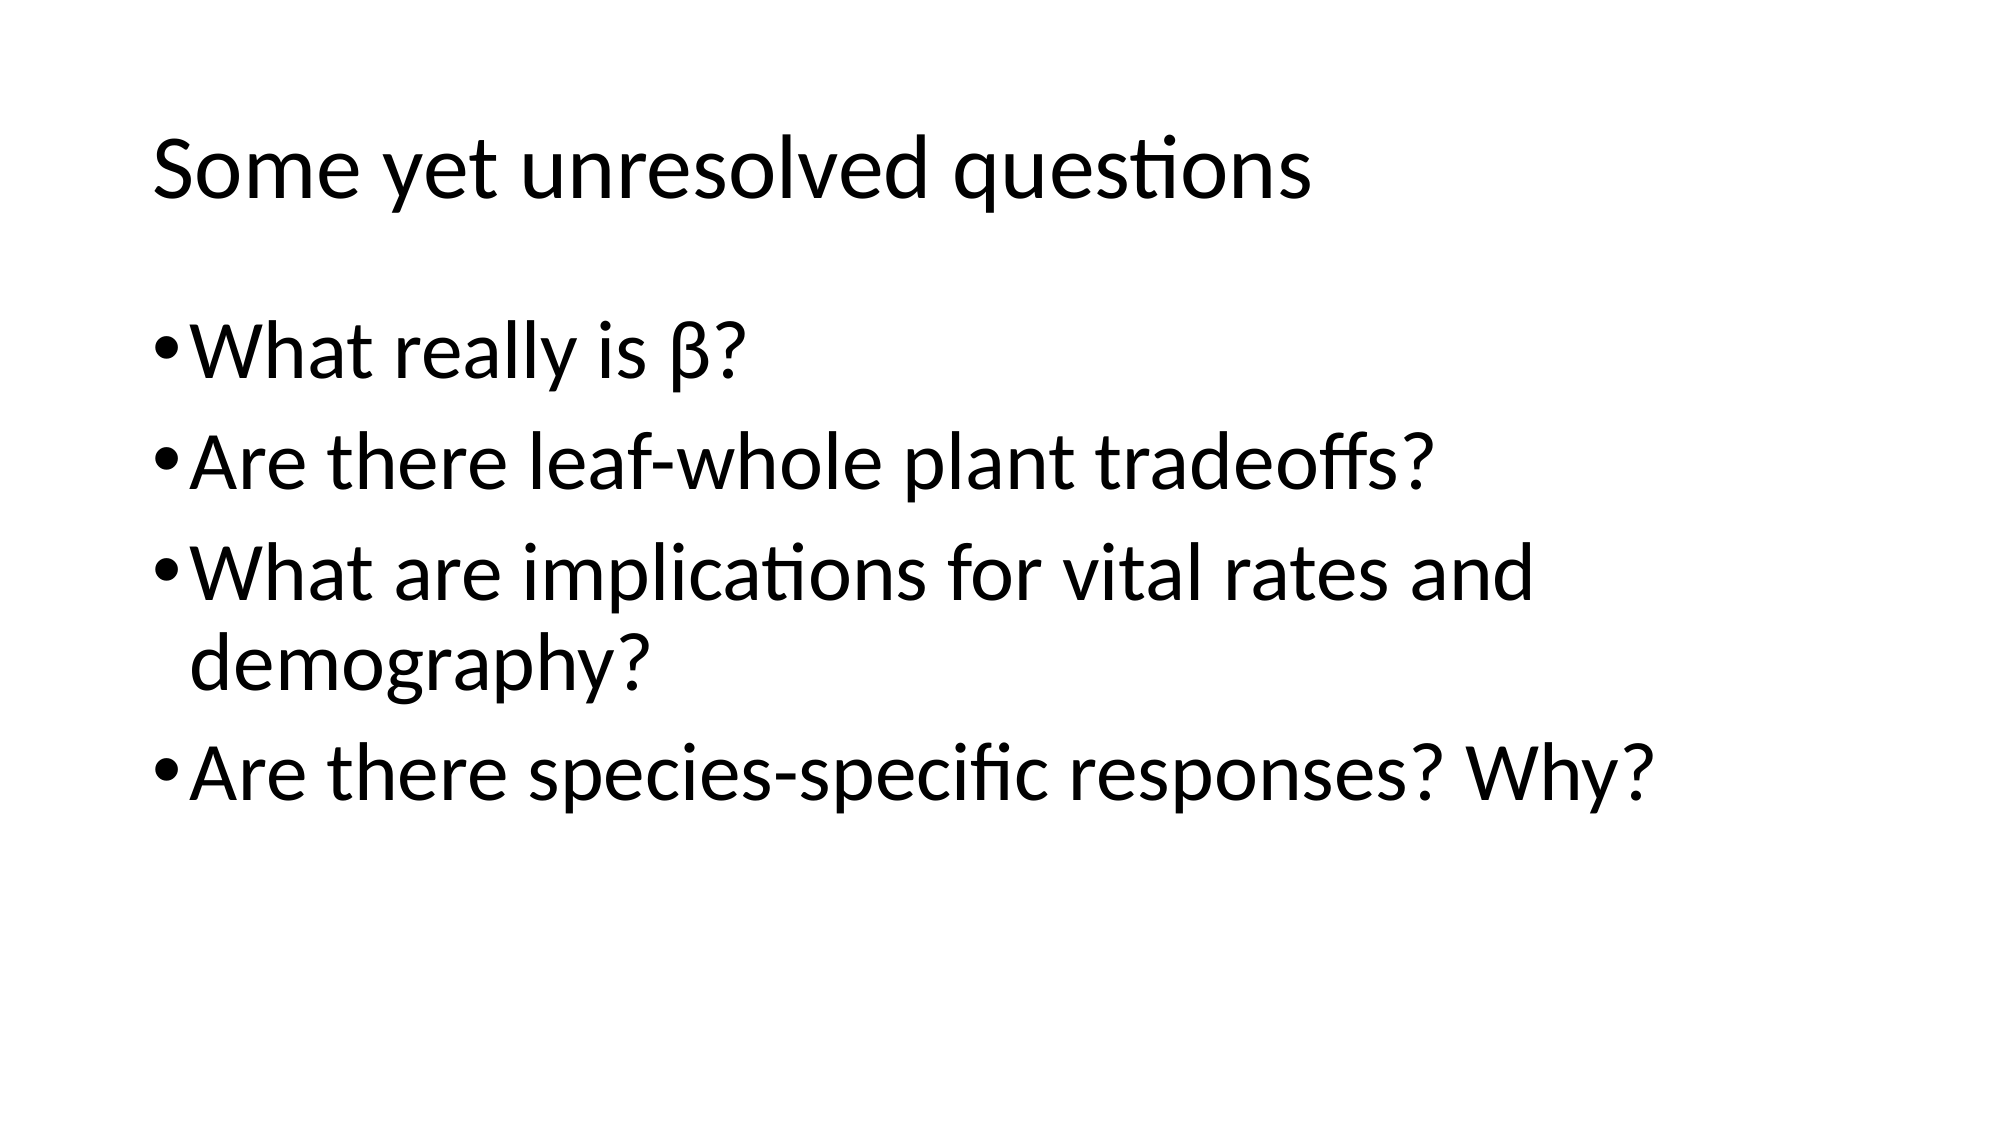

# Some yet unresolved questions
What really is β?
Are there leaf-whole plant tradeoffs?
What are implications for vital rates and demography?
Are there species-specific responses? Why?